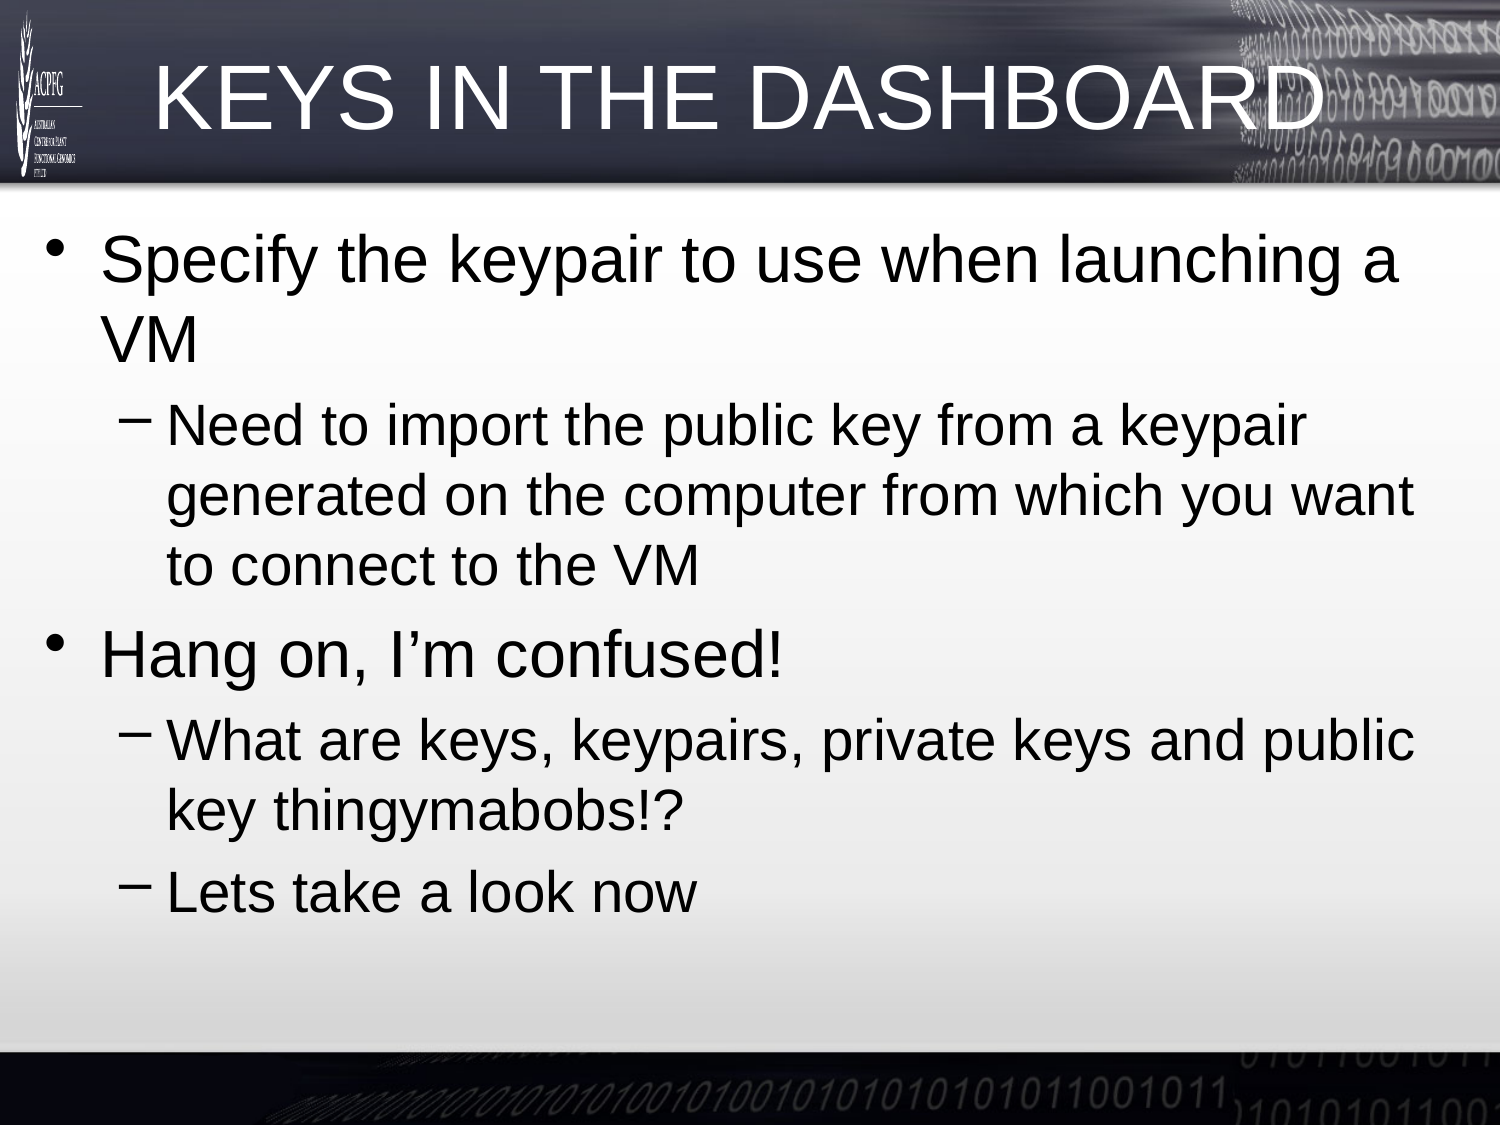

# Keys in the Dashboard
Specify the keypair to use when launching a VM
Need to import the public key from a keypair generated on the computer from which you want to connect to the VM
Hang on, I’m confused!
What are keys, keypairs, private keys and public key thingymabobs!?
Lets take a look now